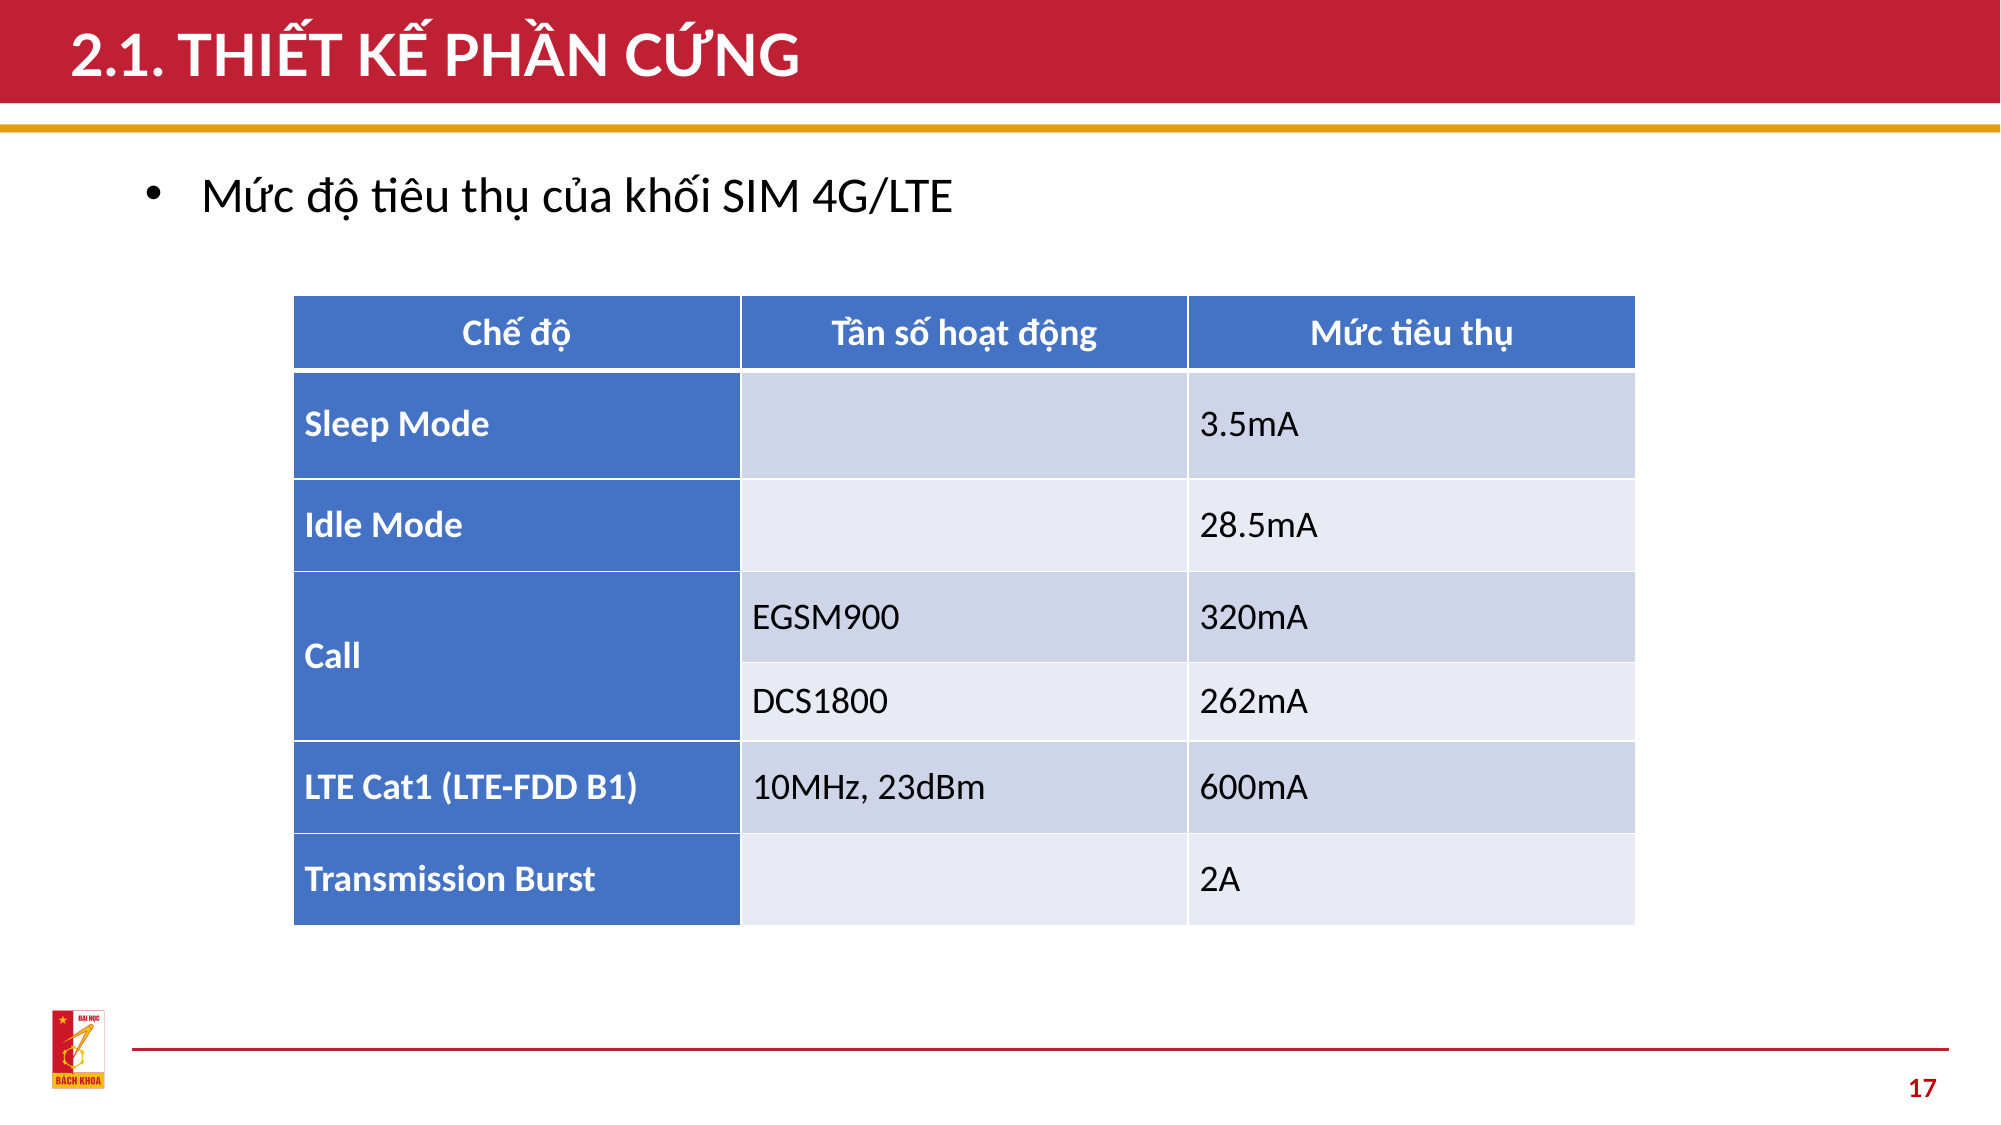

# 2.1. THIẾT KẾ PHẦN CỨNG
Mức độ tiêu thụ của khối SIM 4G/LTE
| Chế độ | Tần số hoạt động | Mức tiêu thụ |
| --- | --- | --- |
| Sleep Mode |  | 3.5mA |
| Idle Mode |  | 28.5mA |
| Call | EGSM900 | 320mA |
|  | DCS1800 | 262mA |
| LTE Cat1 (LTE-FDD B1) | 10MHz, 23dBm | 600mA |
| Transmission Burst |  | 2A |
17